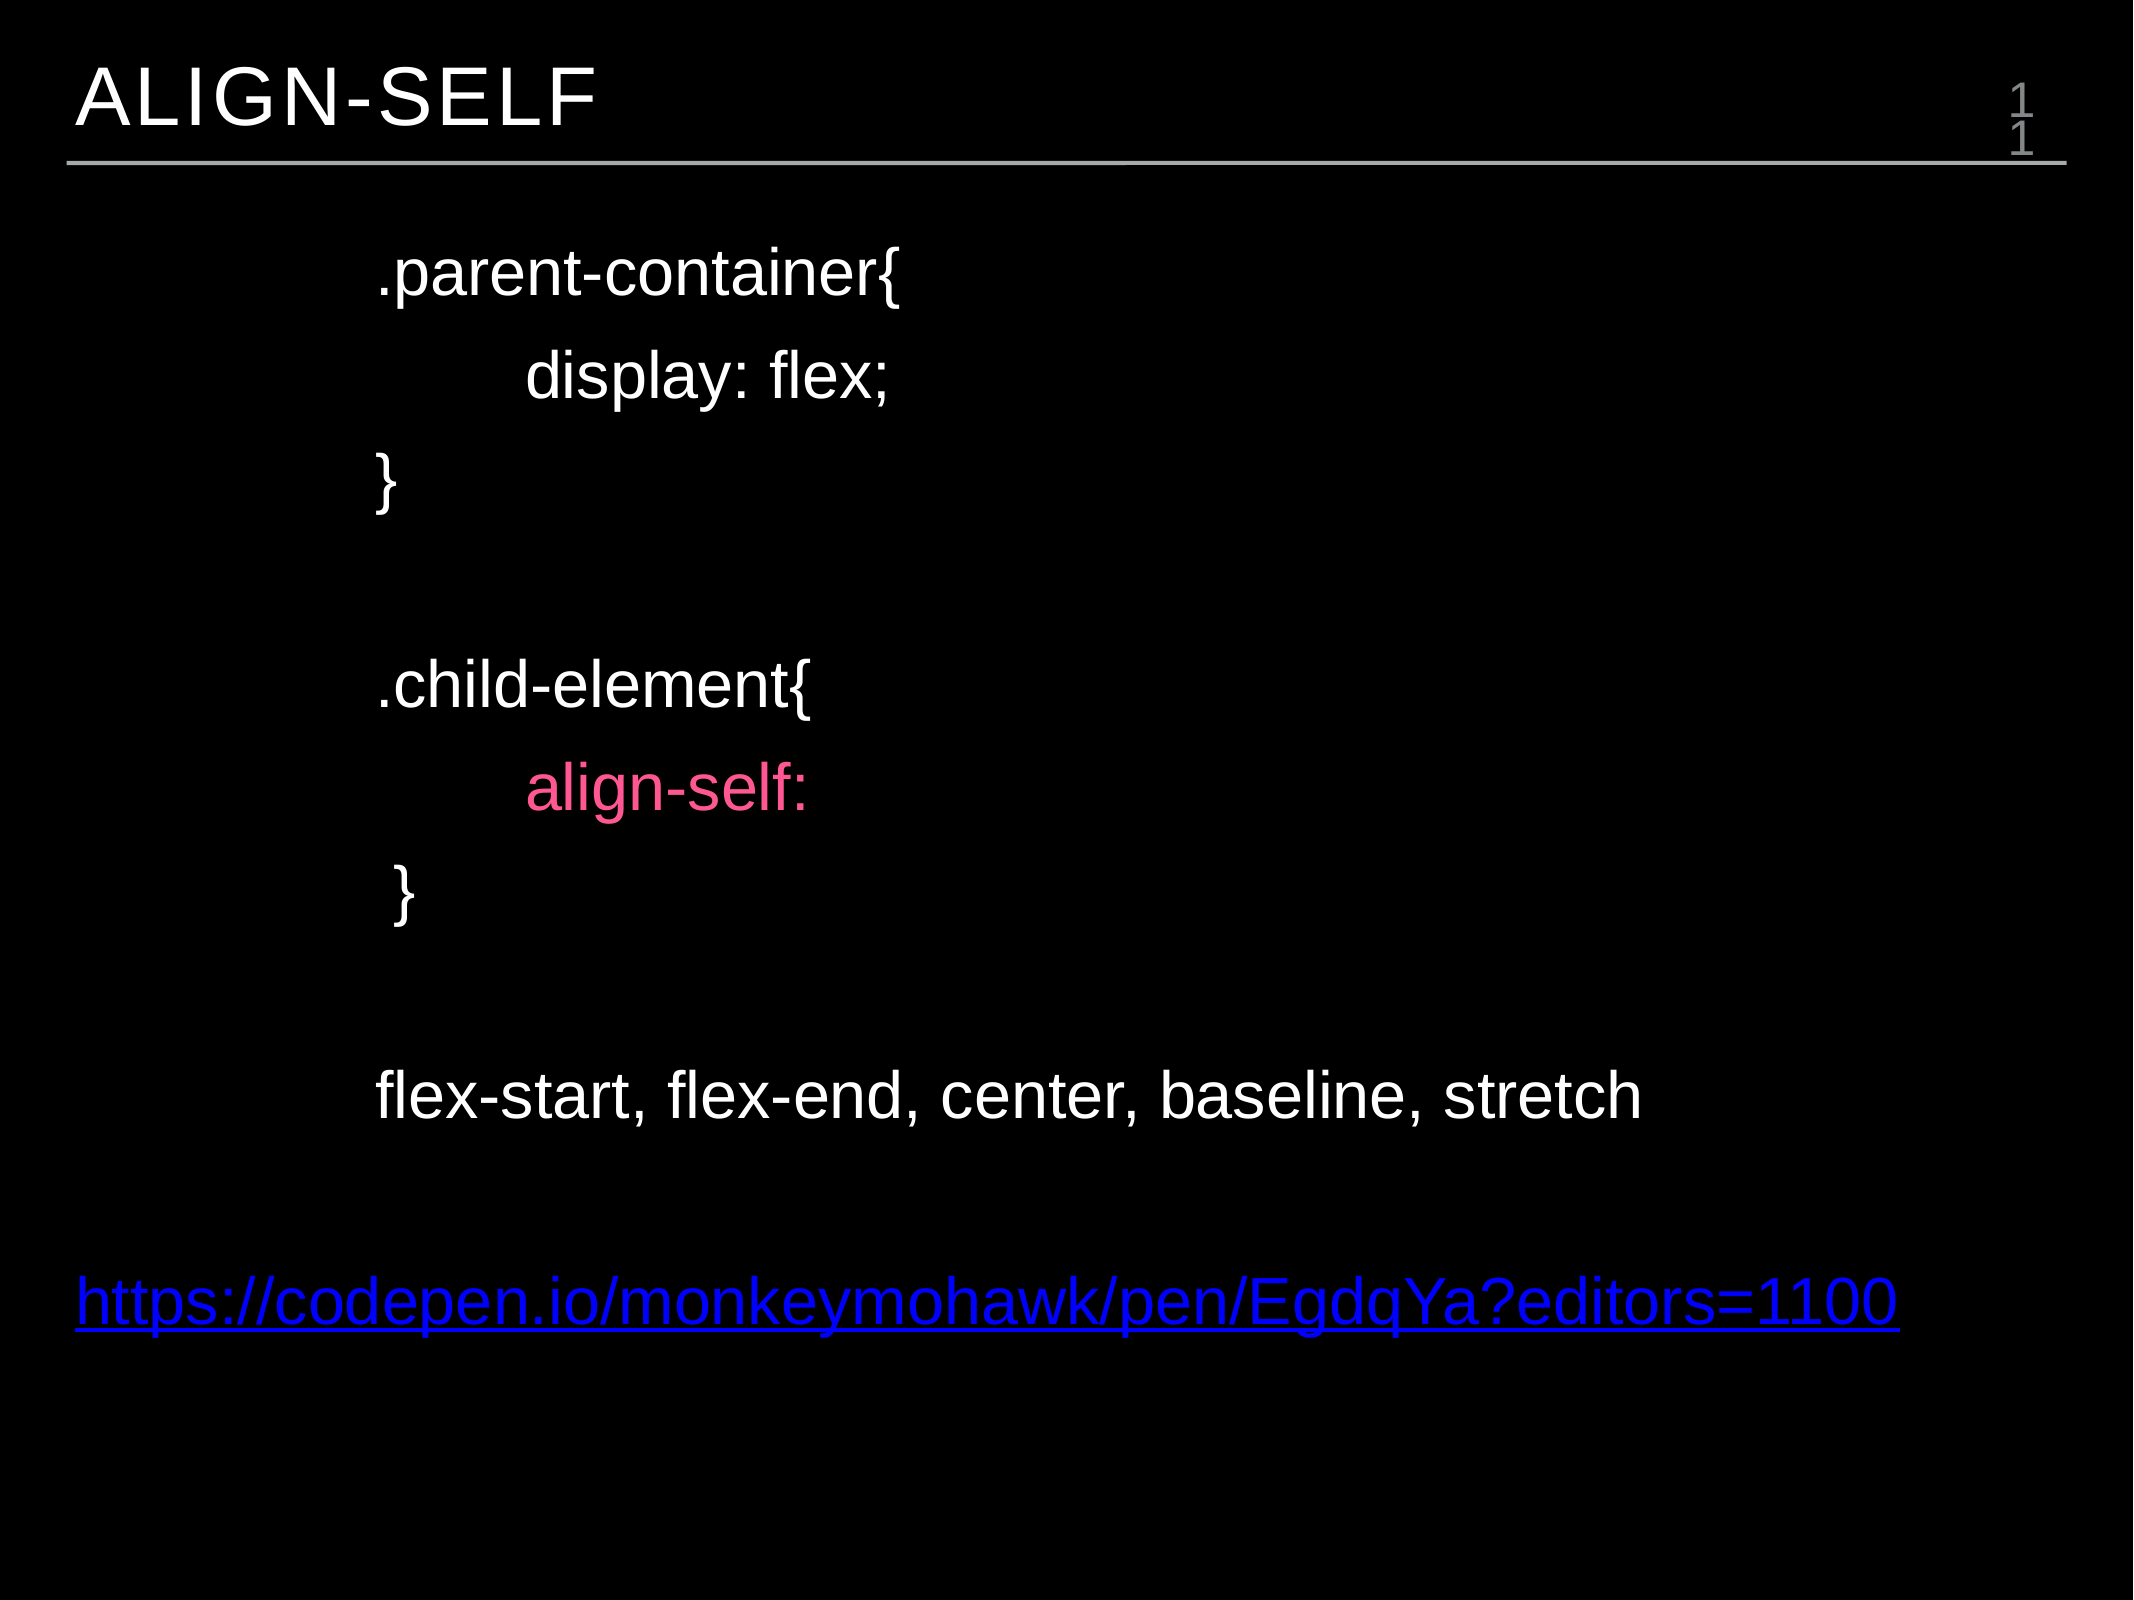

11
align-self
		.parent-container{
	 		display: flex;
		}

 		.child-element{
	  		align-self:
    		 }

		flex-start, flex-end, center, baseline, stretch

https://codepen.io/monkeymohawk/pen/EgdqYa?editors=1100